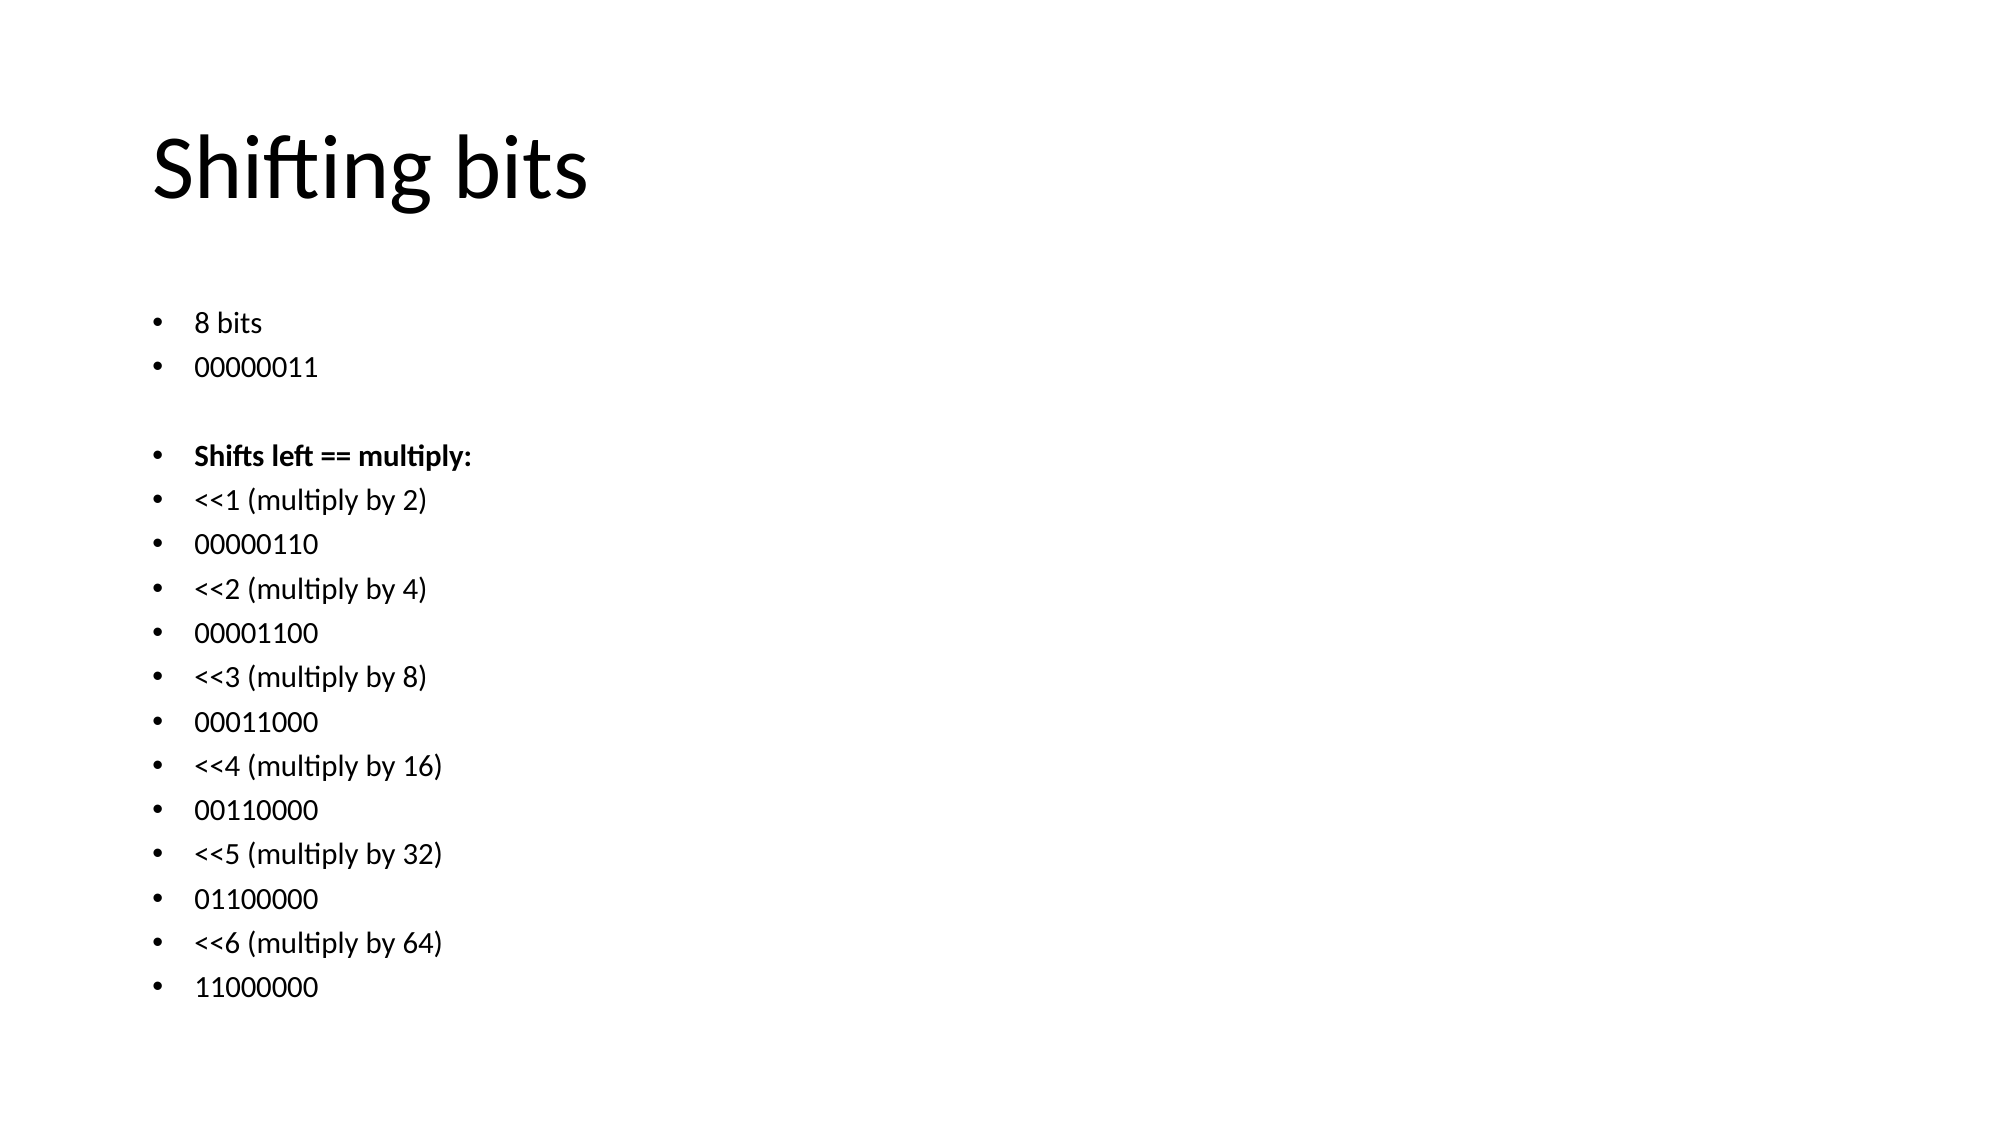

# Shifting bits
8 bits
00000011

Shifts left == multiply:
<<1 (multiply by 2)
00000110
<<2 (multiply by 4)
00001100
<<3 (multiply by 8)
00011000
<<4 (multiply by 16)
00110000
<<5 (multiply by 32)
01100000
<<6 (multiply by 64)
11000000